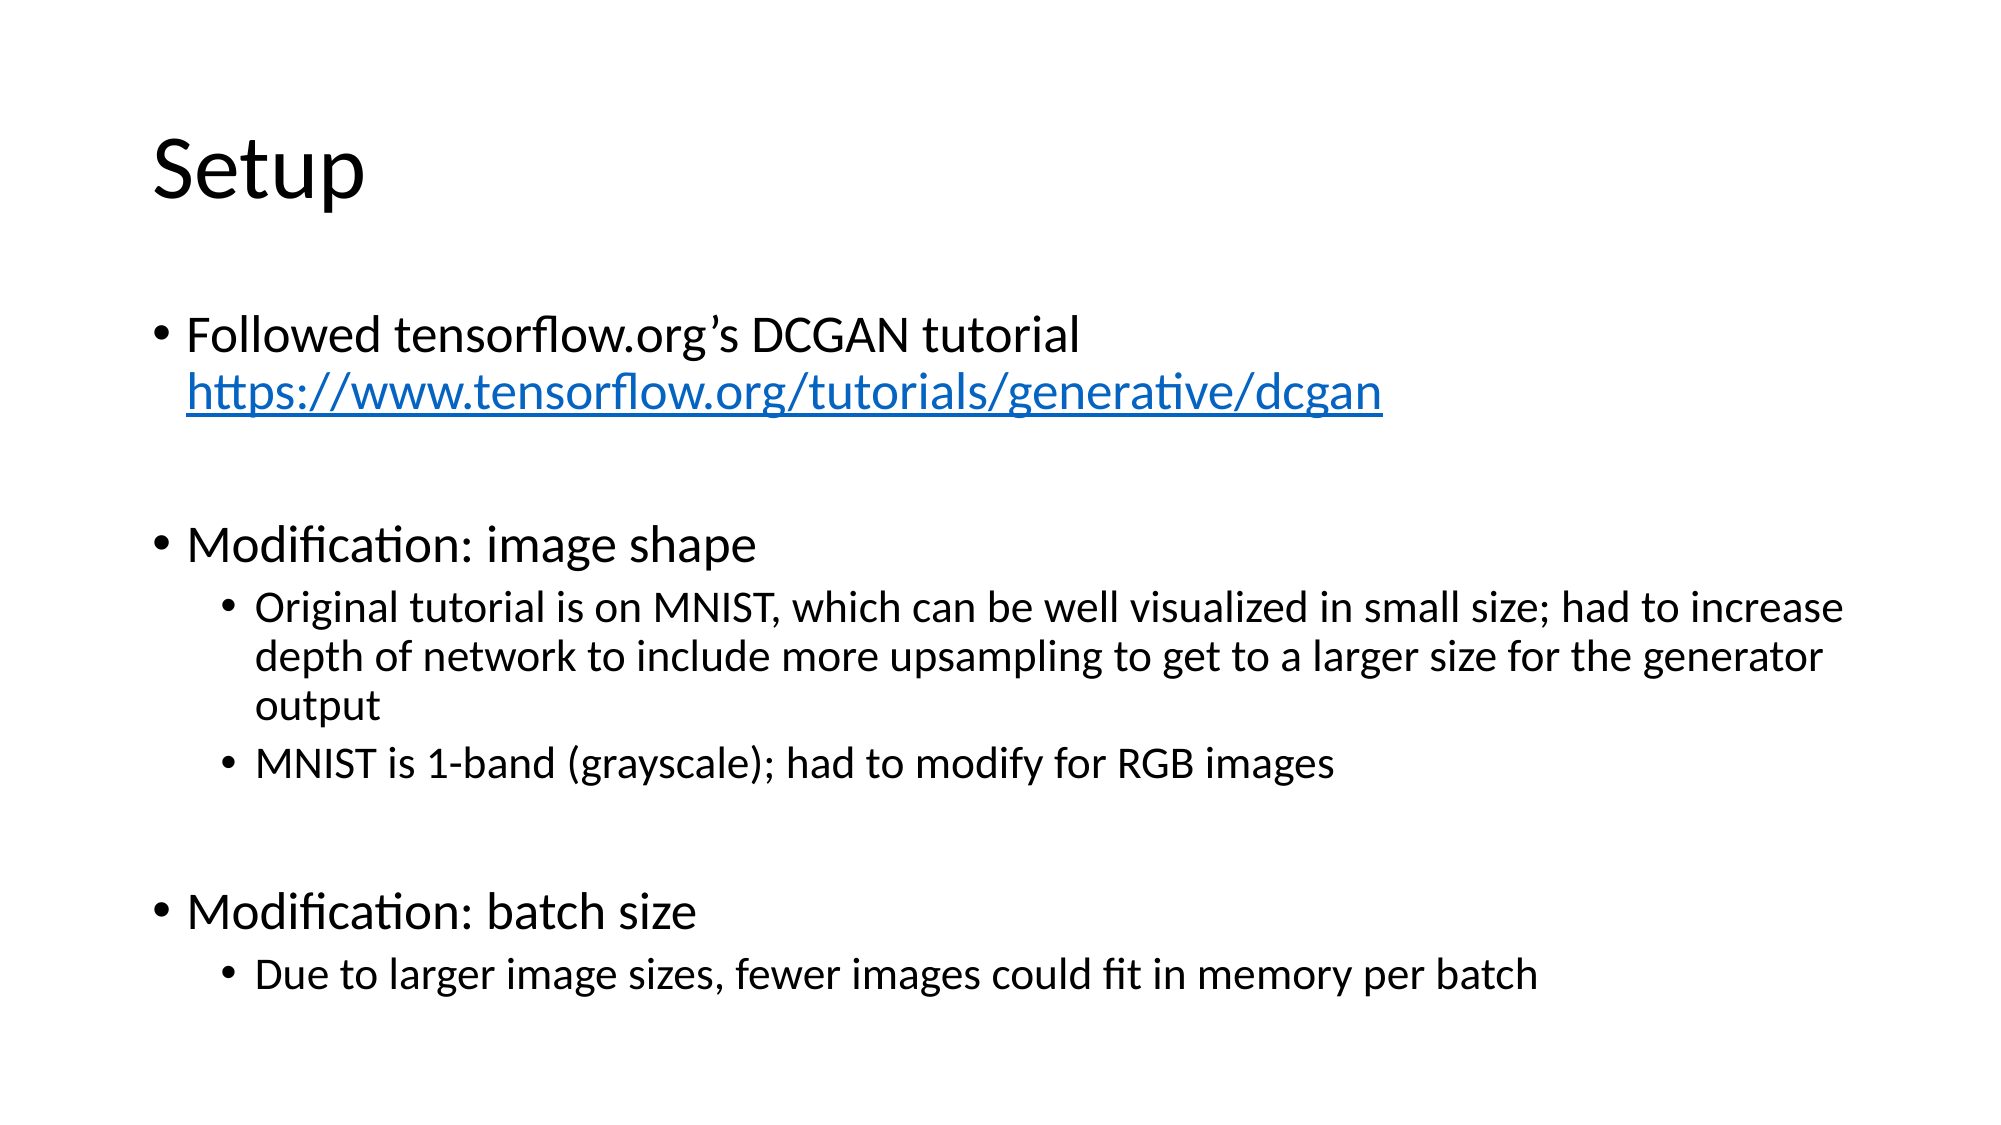

# Setup
Followed tensorflow.org’s DCGAN tutorial https://www.tensorflow.org/tutorials/generative/dcgan

Modification: image shape
Original tutorial is on MNIST, which can be well visualized in small size; had to increase depth of network to include more upsampling to get to a larger size for the generator output
MNIST is 1-band (grayscale); had to modify for RGB images

Modification: batch size
Due to larger image sizes, fewer images could fit in memory per batch